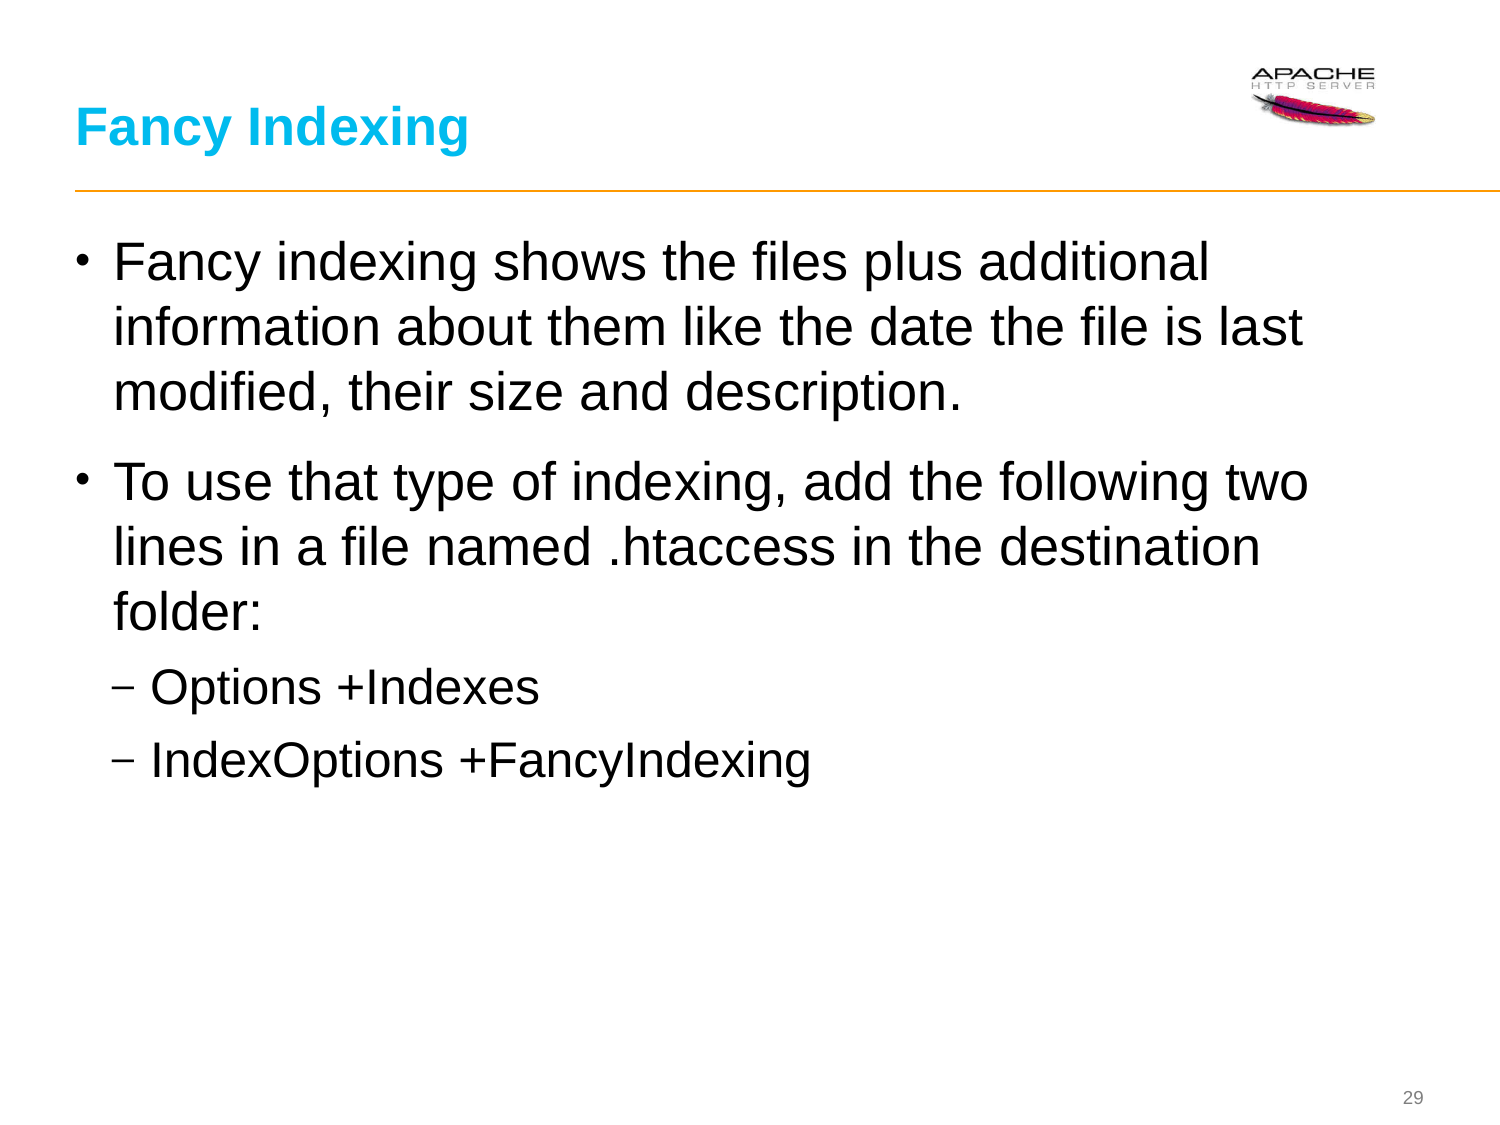

# Fancy Indexing
Fancy indexing shows the files plus additional information about them like the date the file is last modified, their size and description.
To use that type of indexing, add the following two lines in a file named .htaccess in the destination folder:
Options +Indexes
IndexOptions +FancyIndexing